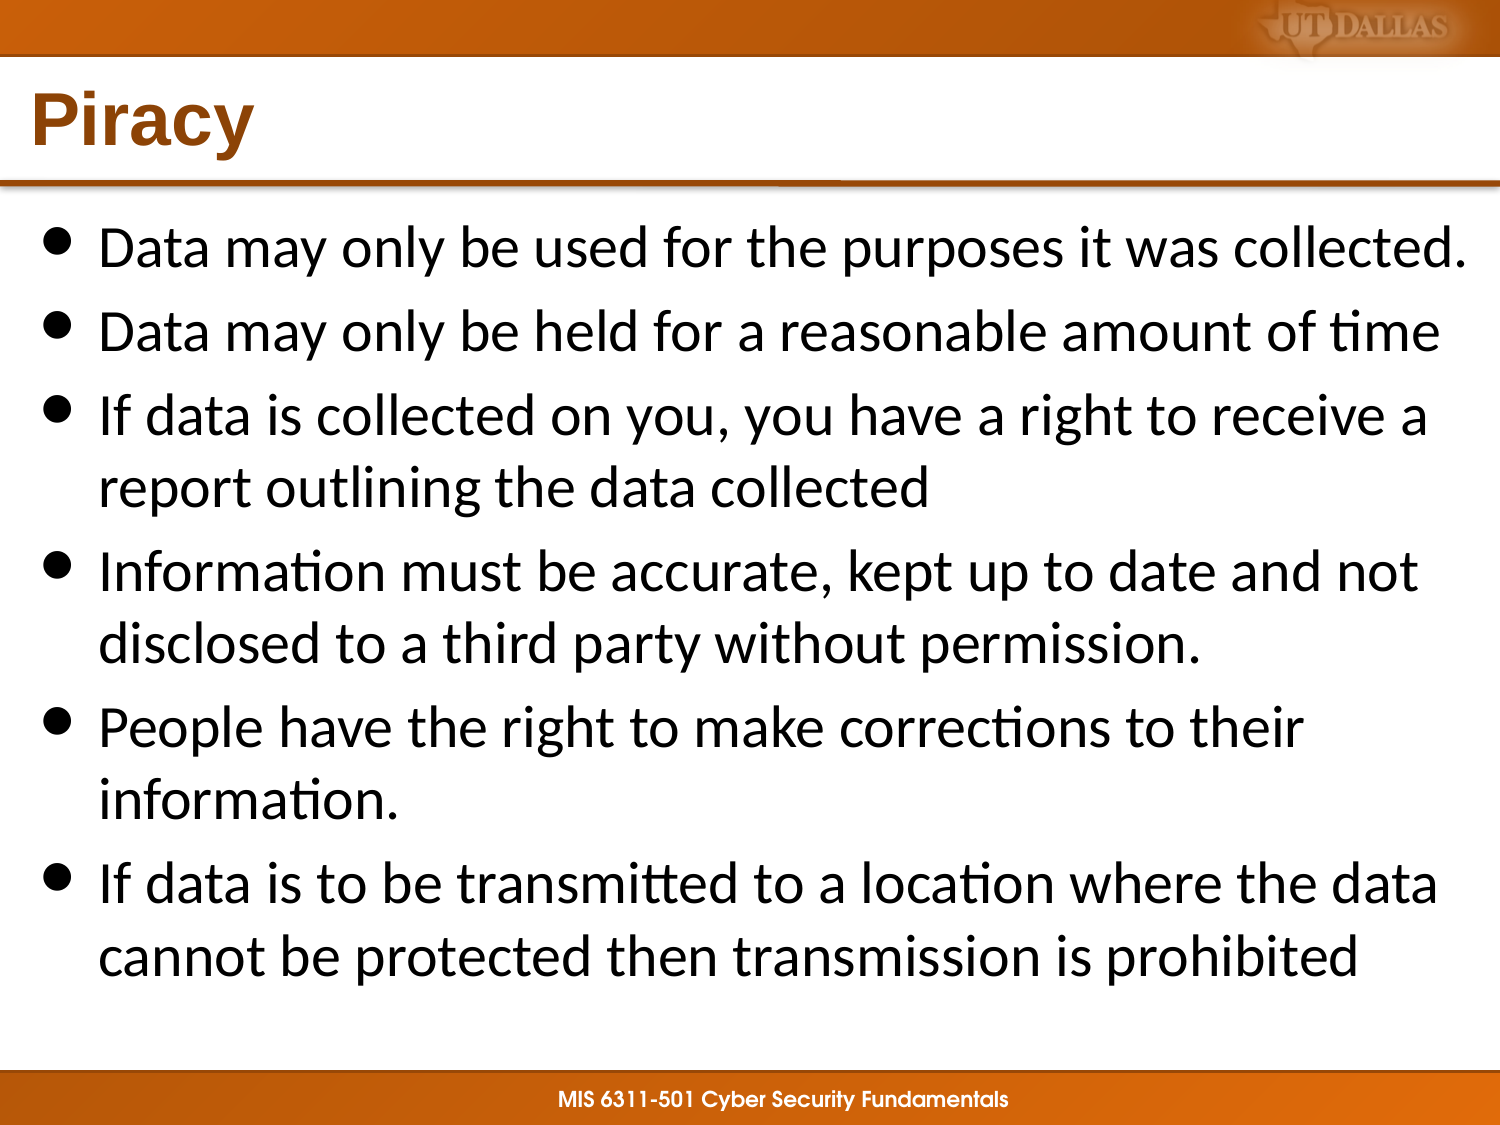

# Piracy
Data may only be used for the purposes it was collected.
Data may only be held for a reasonable amount of time
If data is collected on you, you have a right to receive a report outlining the data collected
Information must be accurate, kept up to date and not disclosed to a third party without permission.
People have the right to make corrections to their information.
If data is to be transmitted to a location where the data cannot be protected then transmission is prohibited